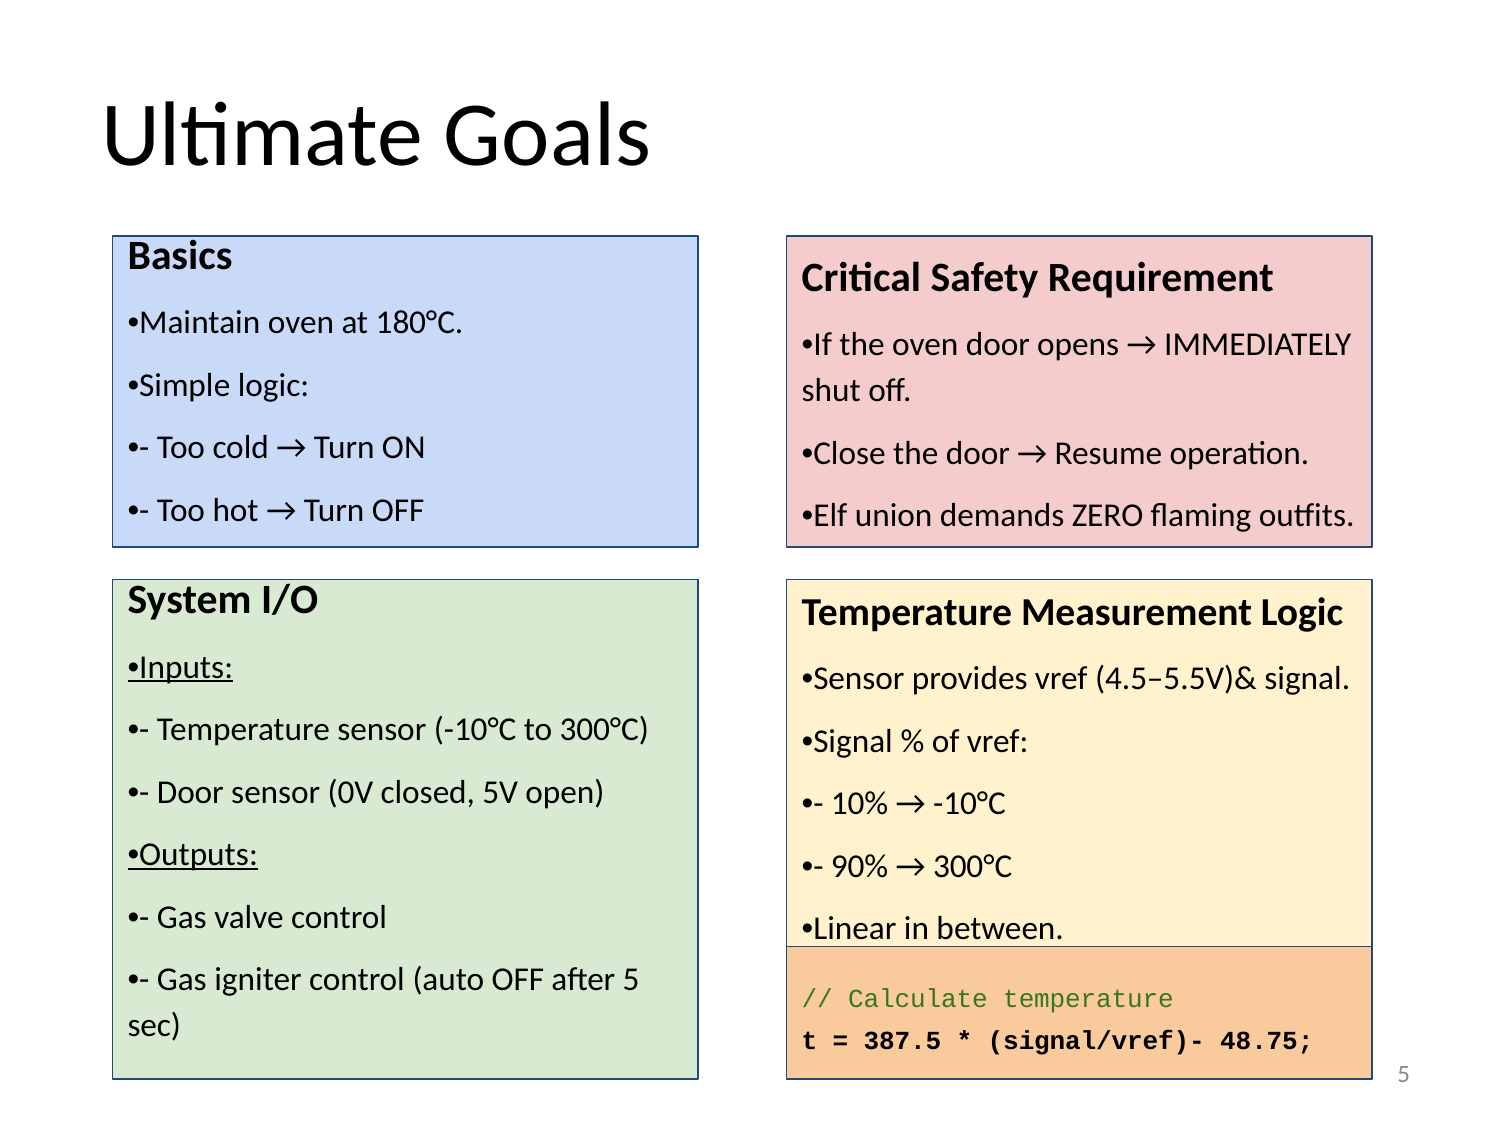

# Ultimate Goals
Basics
•Maintain oven at 180°C.
•Simple logic:
•- Too cold → Turn ON
•- Too hot → Turn OFF

Critical Safety Requirement
•If the oven door opens → IMMEDIATELY shut off.
•Close the door → Resume operation.
•Elf union demands ZERO flaming outfits.
System I/O
•Inputs:
•- Temperature sensor (-10°C to 300°C)
•- Door sensor (0V closed, 5V open)
•Outputs:
•- Gas valve control
•- Gas igniter control (auto OFF after 5 sec)

Temperature Measurement Logic
•Sensor provides vref (4.5–5.5V)& signal.
•Signal % of vref:
•- 10% → -10°C
•- 90% → 300°C
•Linear in between.
// Calculate temperature
t = 387.5 * (signal/vref)- 48.75;
5